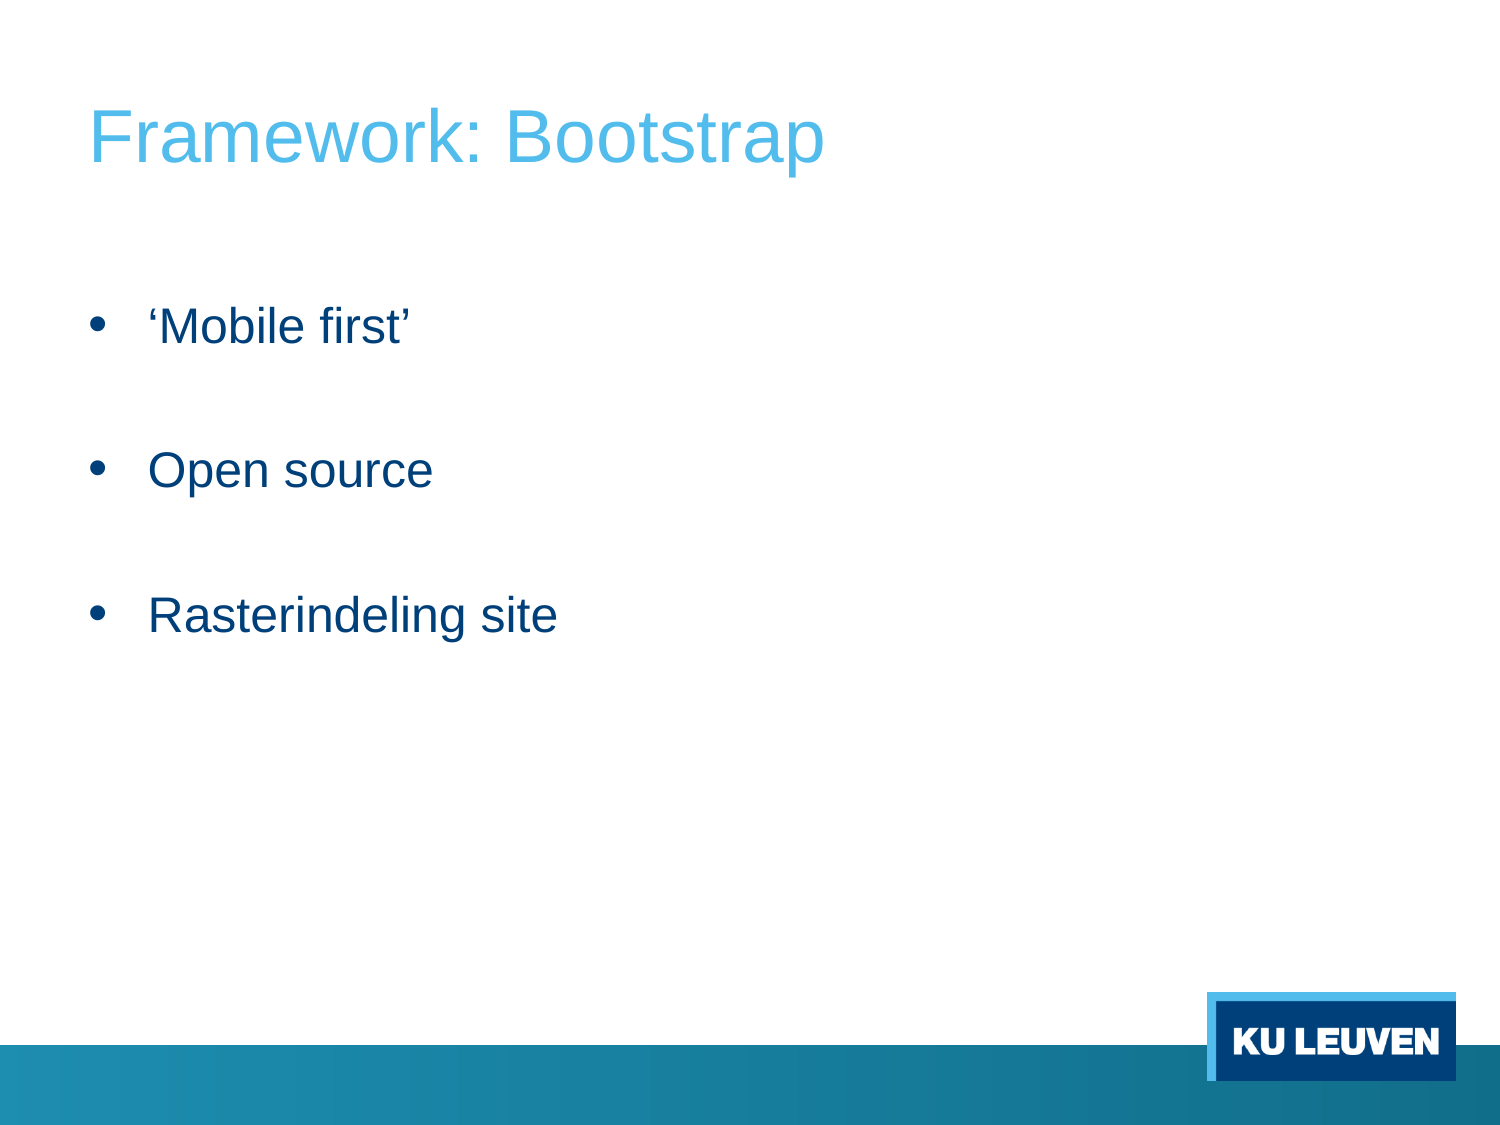

# Framework: Bootstrap

‘Mobile first’

Open source

Rasterindeling site